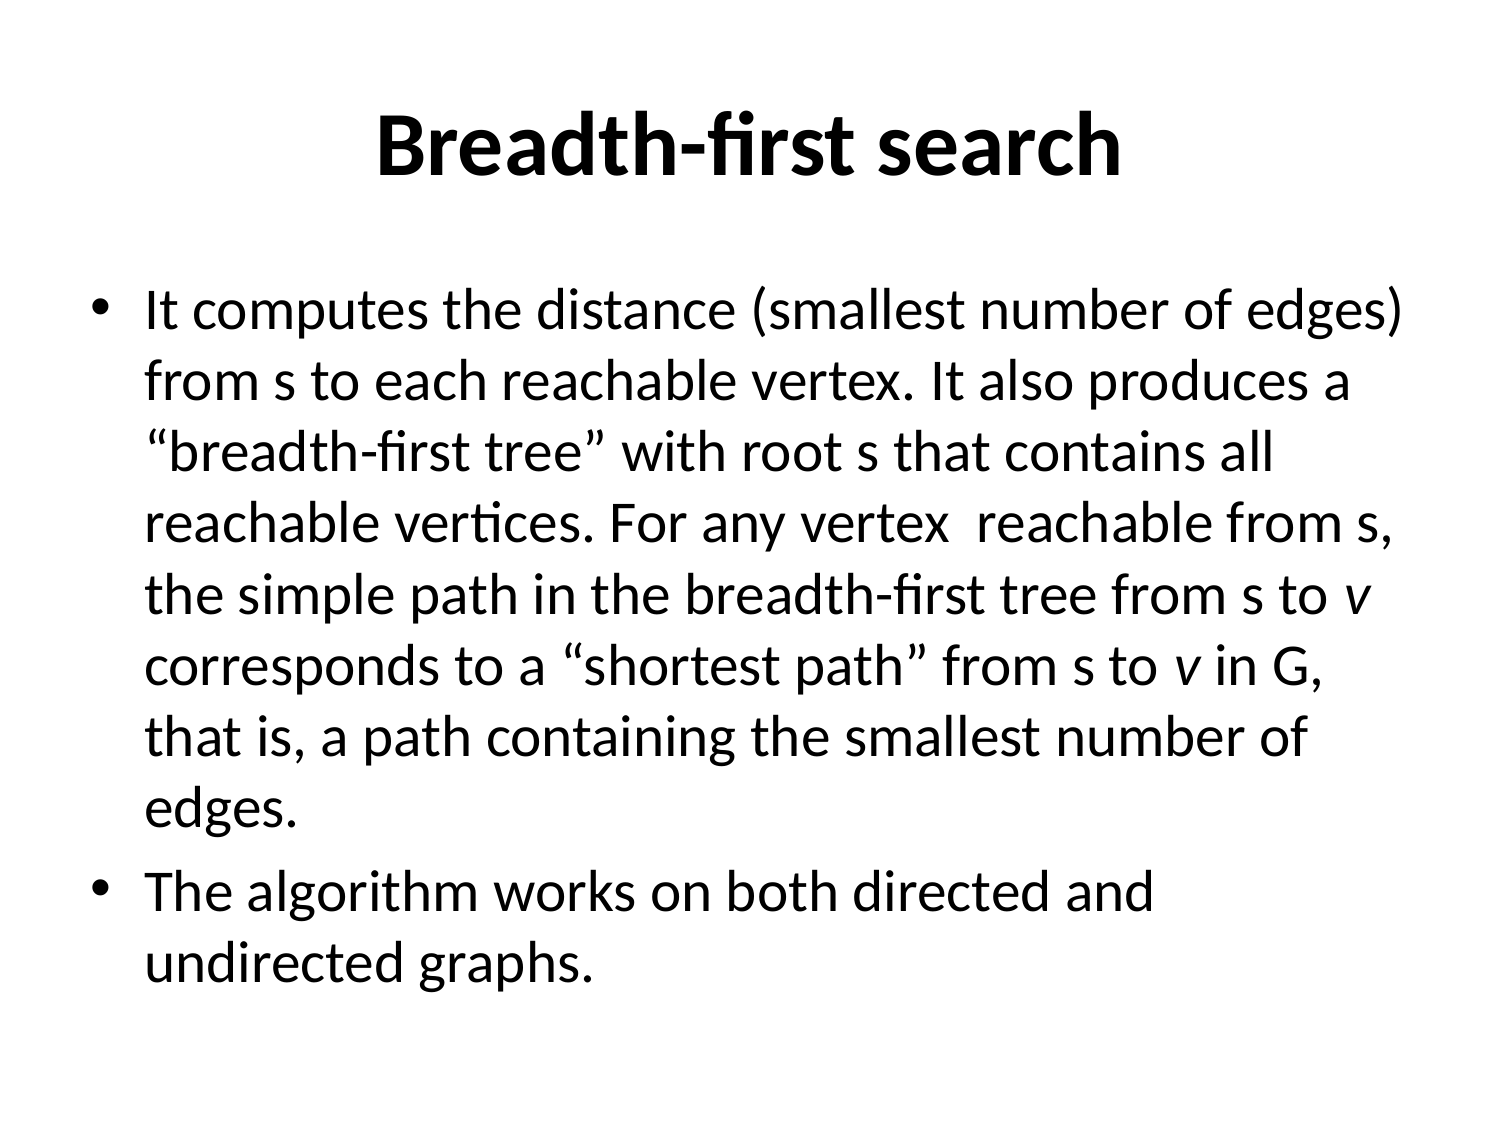

# Breadth-first search
It computes the distance (smallest number of edges) from s to each reachable vertex. It also produces a “breadth-first tree” with root s that contains all reachable vertices. For any vertex  reachable from s, the simple path in the breadth-first tree from s to v corresponds to a “shortest path” from s to v in G, that is, a path containing the smallest number of edges.
The algorithm works on both directed and undirected graphs.